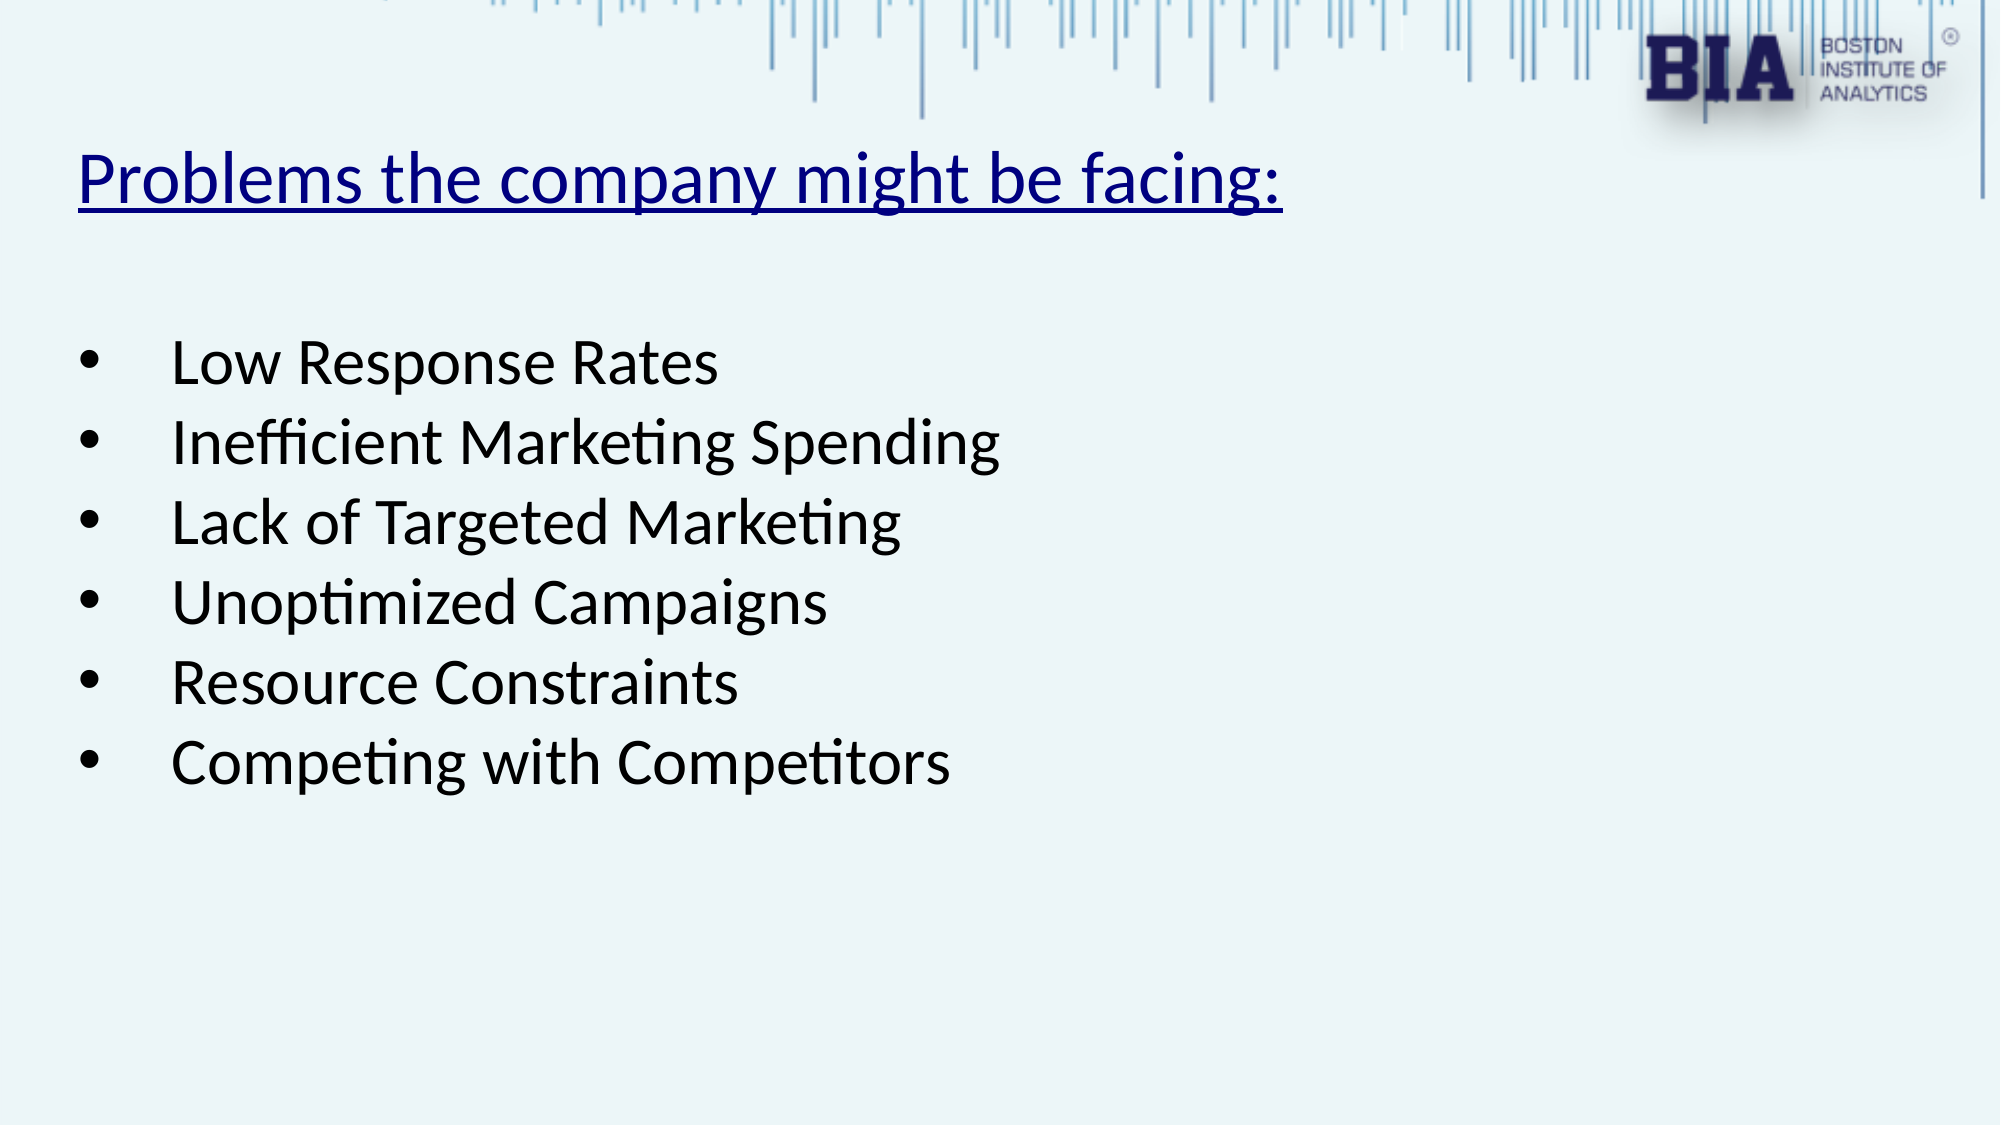

Problems the company might be facing:

Low Response Rates
Inefficient Marketing Spending
Lack of Targeted Marketing
Unoptimized Campaigns
Resource Constraints
Competing with Competitors